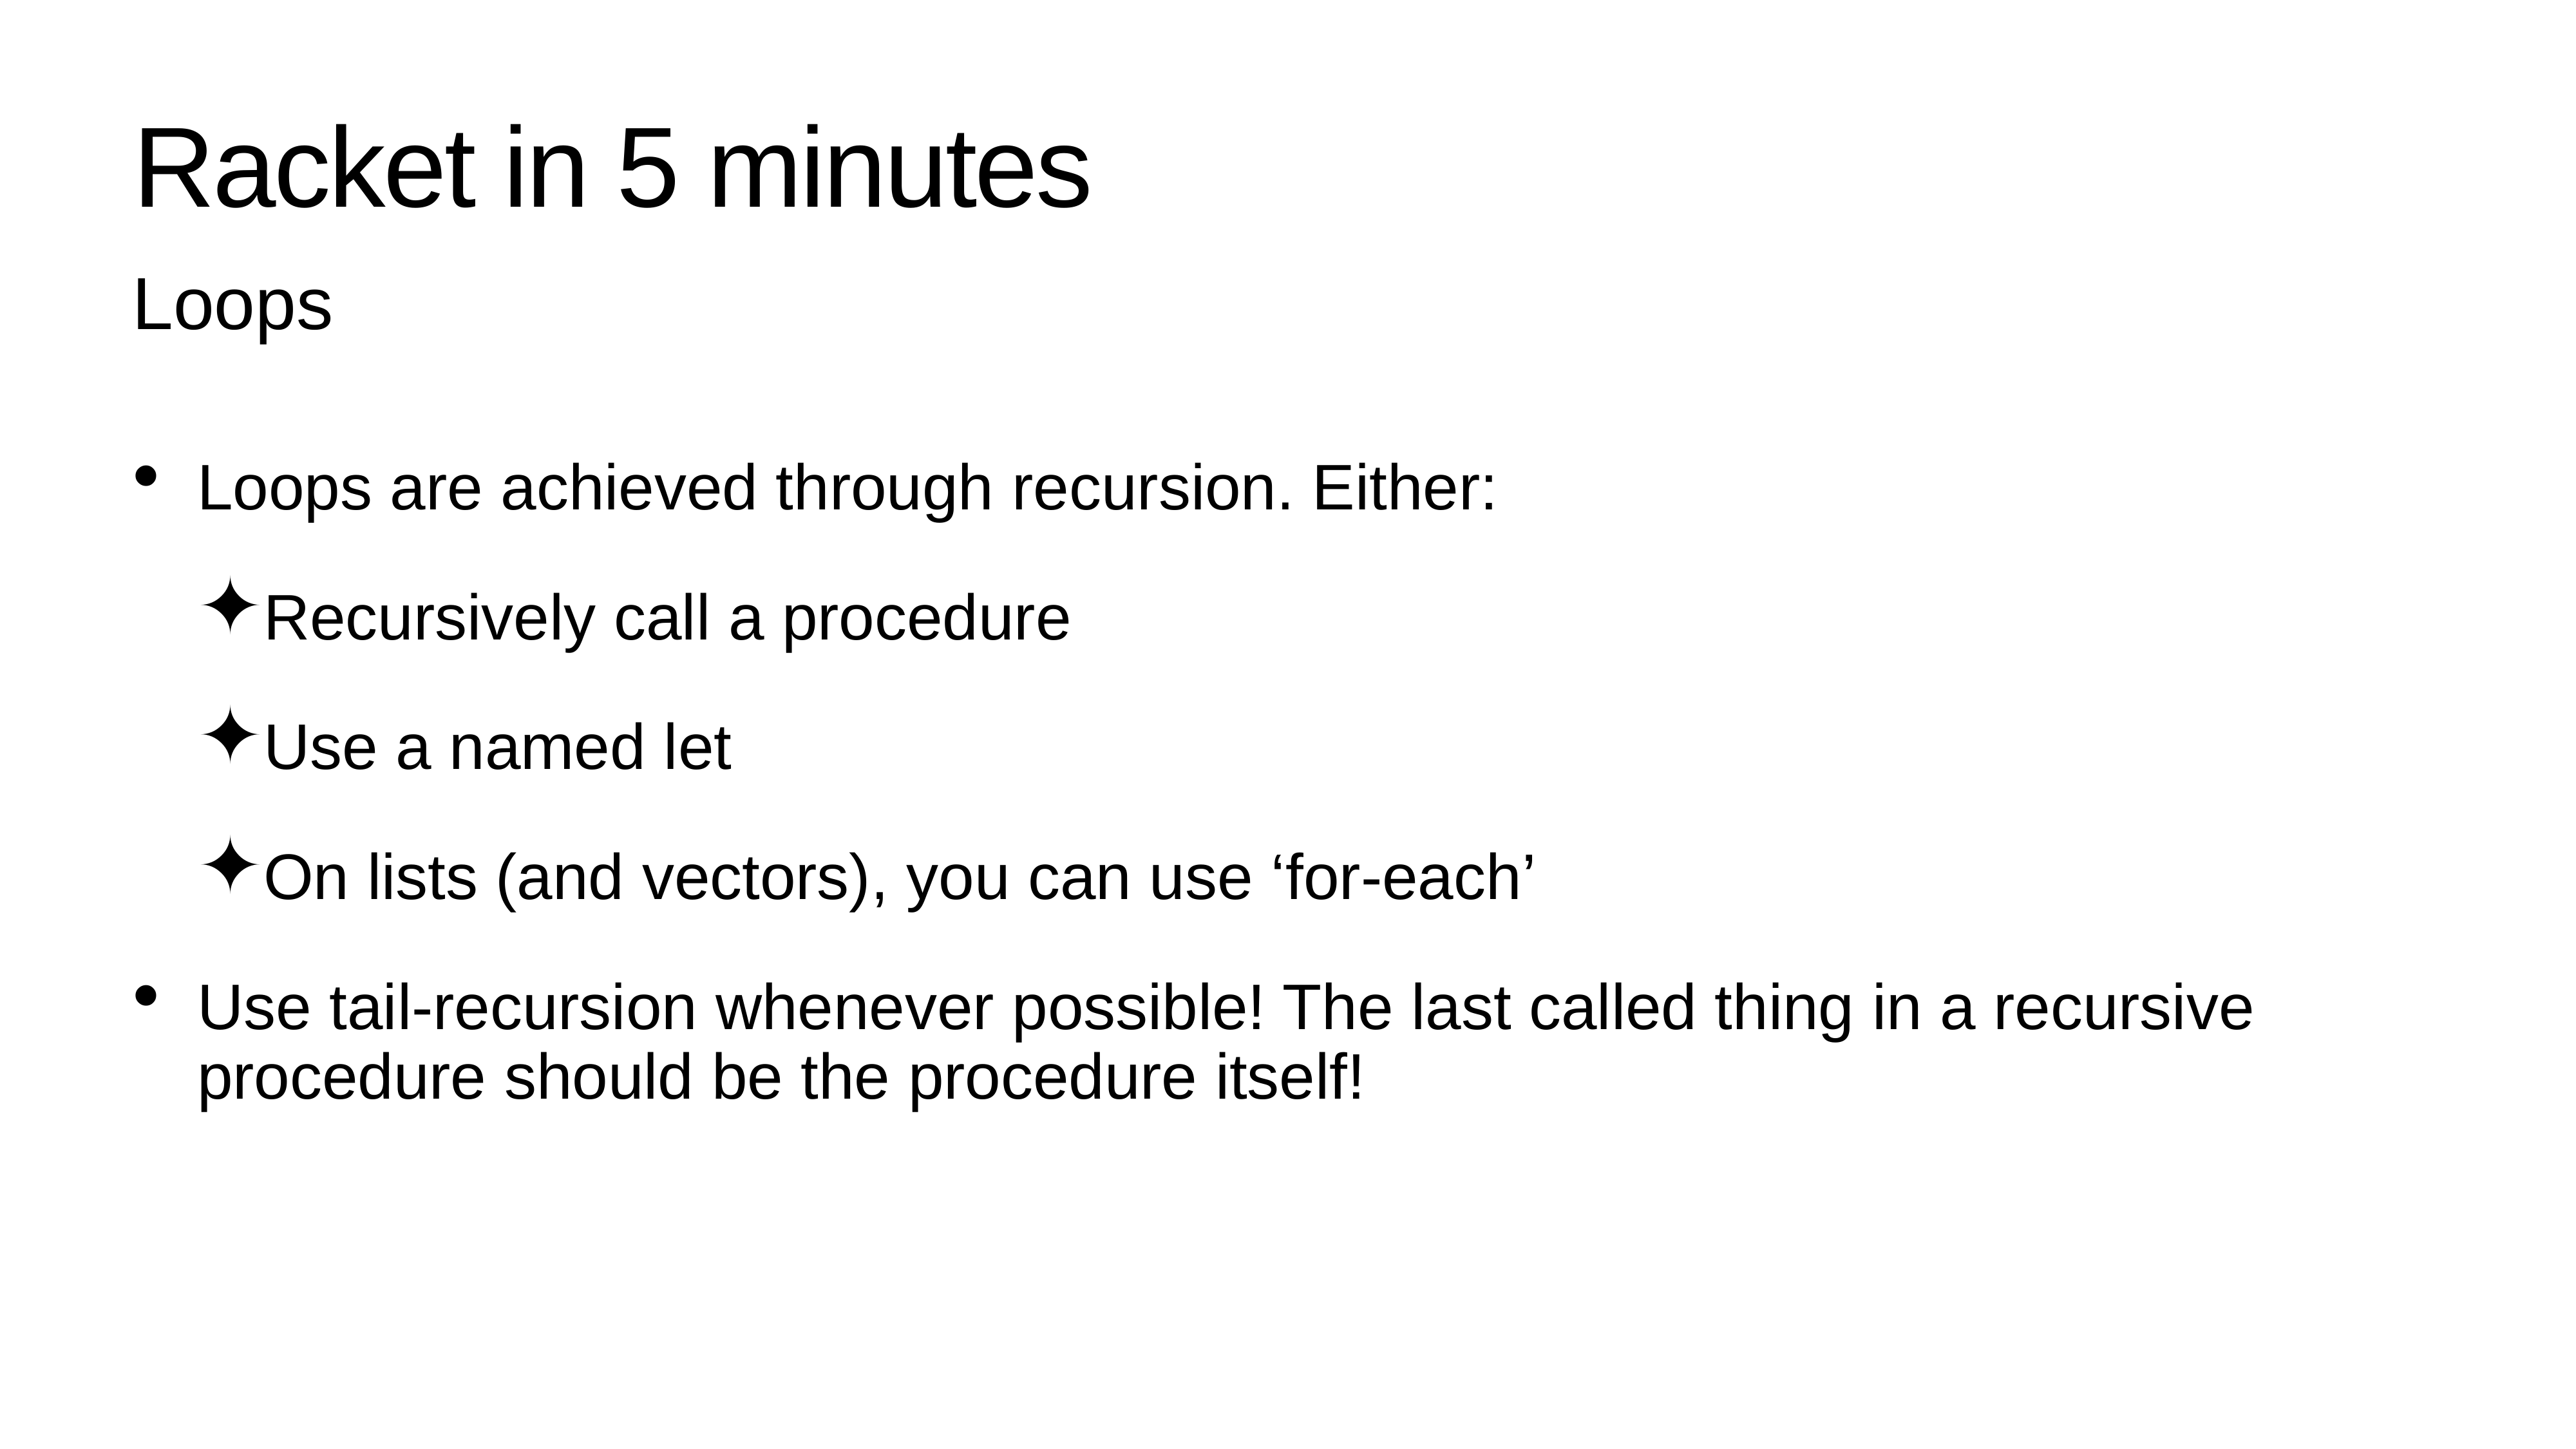

# Racket in 5 minutes
Loops
Loops are achieved through recursion. Either:
Recursively call a procedure
Use a named let
On lists (and vectors), you can use ‘for-each’
Use tail-recursion whenever possible! The last called thing in a recursive procedure should be the procedure itself!
24